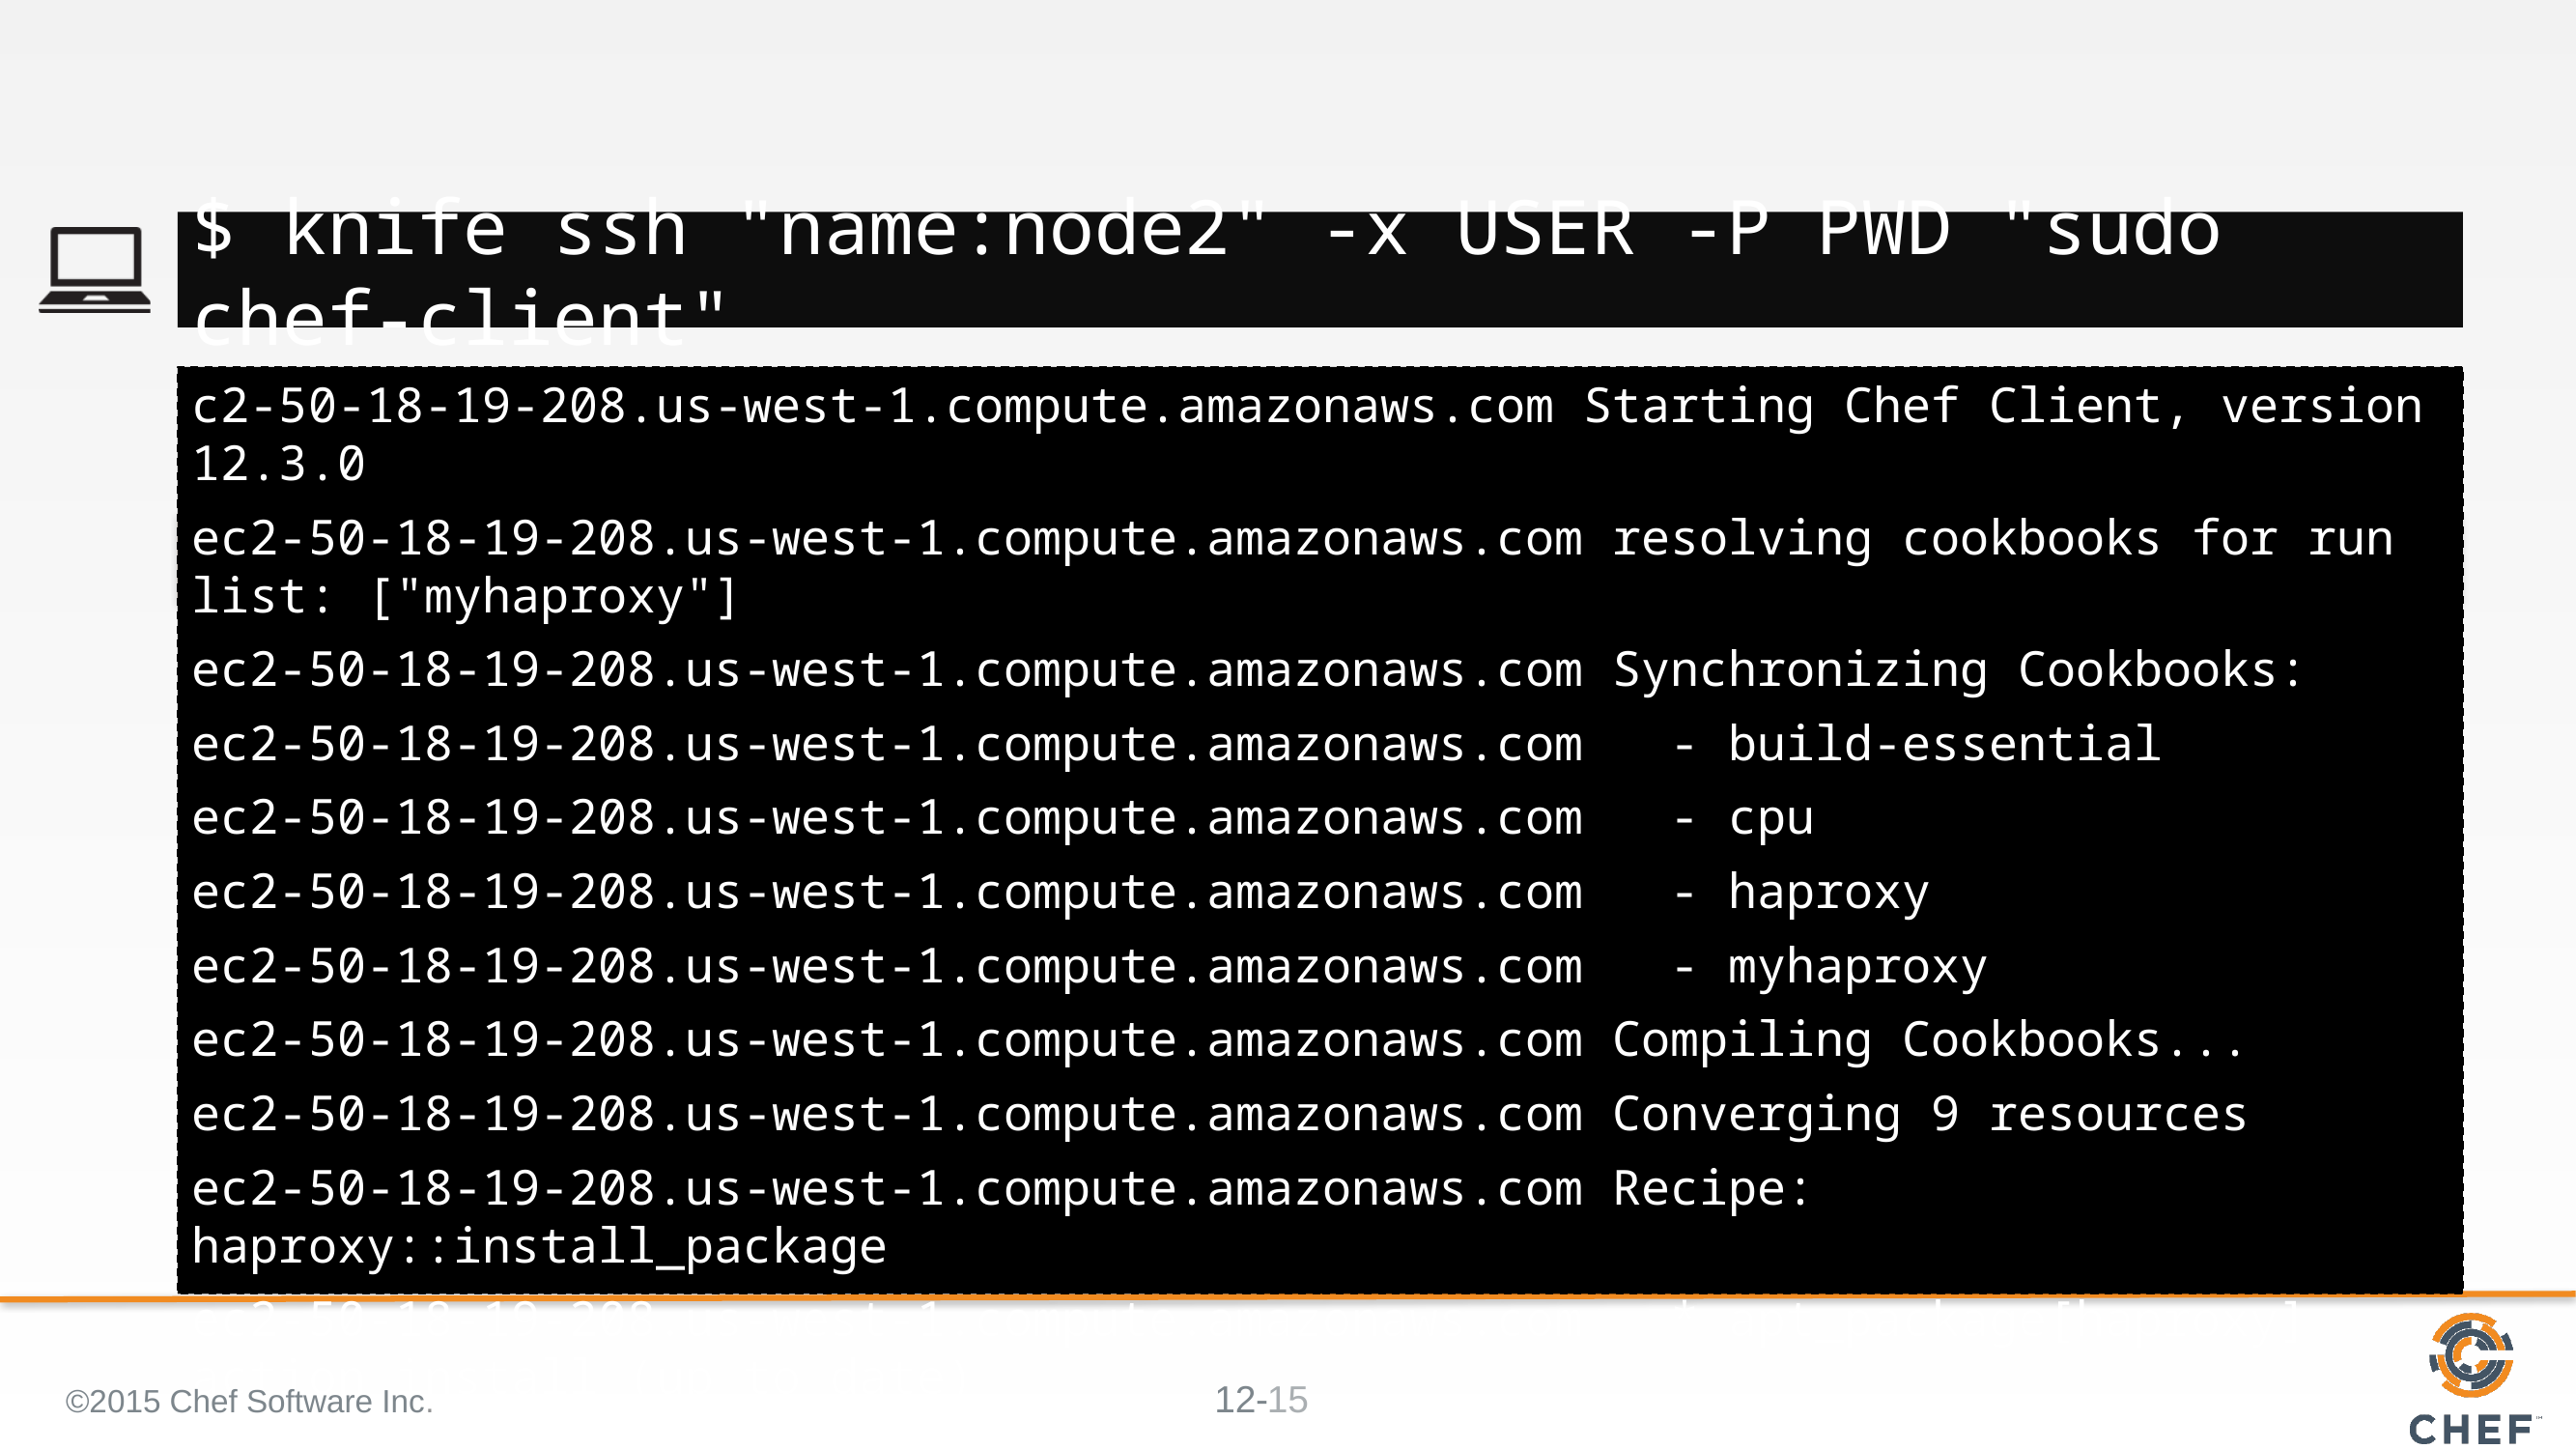

#
$ knife ssh "name:node2" -x USER -P PWD "sudo chef-client"
c2-50-18-19-208.us-west-1.compute.amazonaws.com Starting Chef Client, version 12.3.0
ec2-50-18-19-208.us-west-1.compute.amazonaws.com resolving cookbooks for run list: ["myhaproxy"]
ec2-50-18-19-208.us-west-1.compute.amazonaws.com Synchronizing Cookbooks:
ec2-50-18-19-208.us-west-1.compute.amazonaws.com   - build-essential
ec2-50-18-19-208.us-west-1.compute.amazonaws.com   - cpu
ec2-50-18-19-208.us-west-1.compute.amazonaws.com   - haproxy
ec2-50-18-19-208.us-west-1.compute.amazonaws.com   - myhaproxy
ec2-50-18-19-208.us-west-1.compute.amazonaws.com Compiling Cookbooks...
ec2-50-18-19-208.us-west-1.compute.amazonaws.com Converging 9 resources
ec2-50-18-19-208.us-west-1.compute.amazonaws.com Recipe: haproxy::install_package
ec2-50-18-19-208.us-west-1.compute.amazonaws.com   * apt_package[haproxy] action install (up to date)
©2015 Chef Software Inc.
15